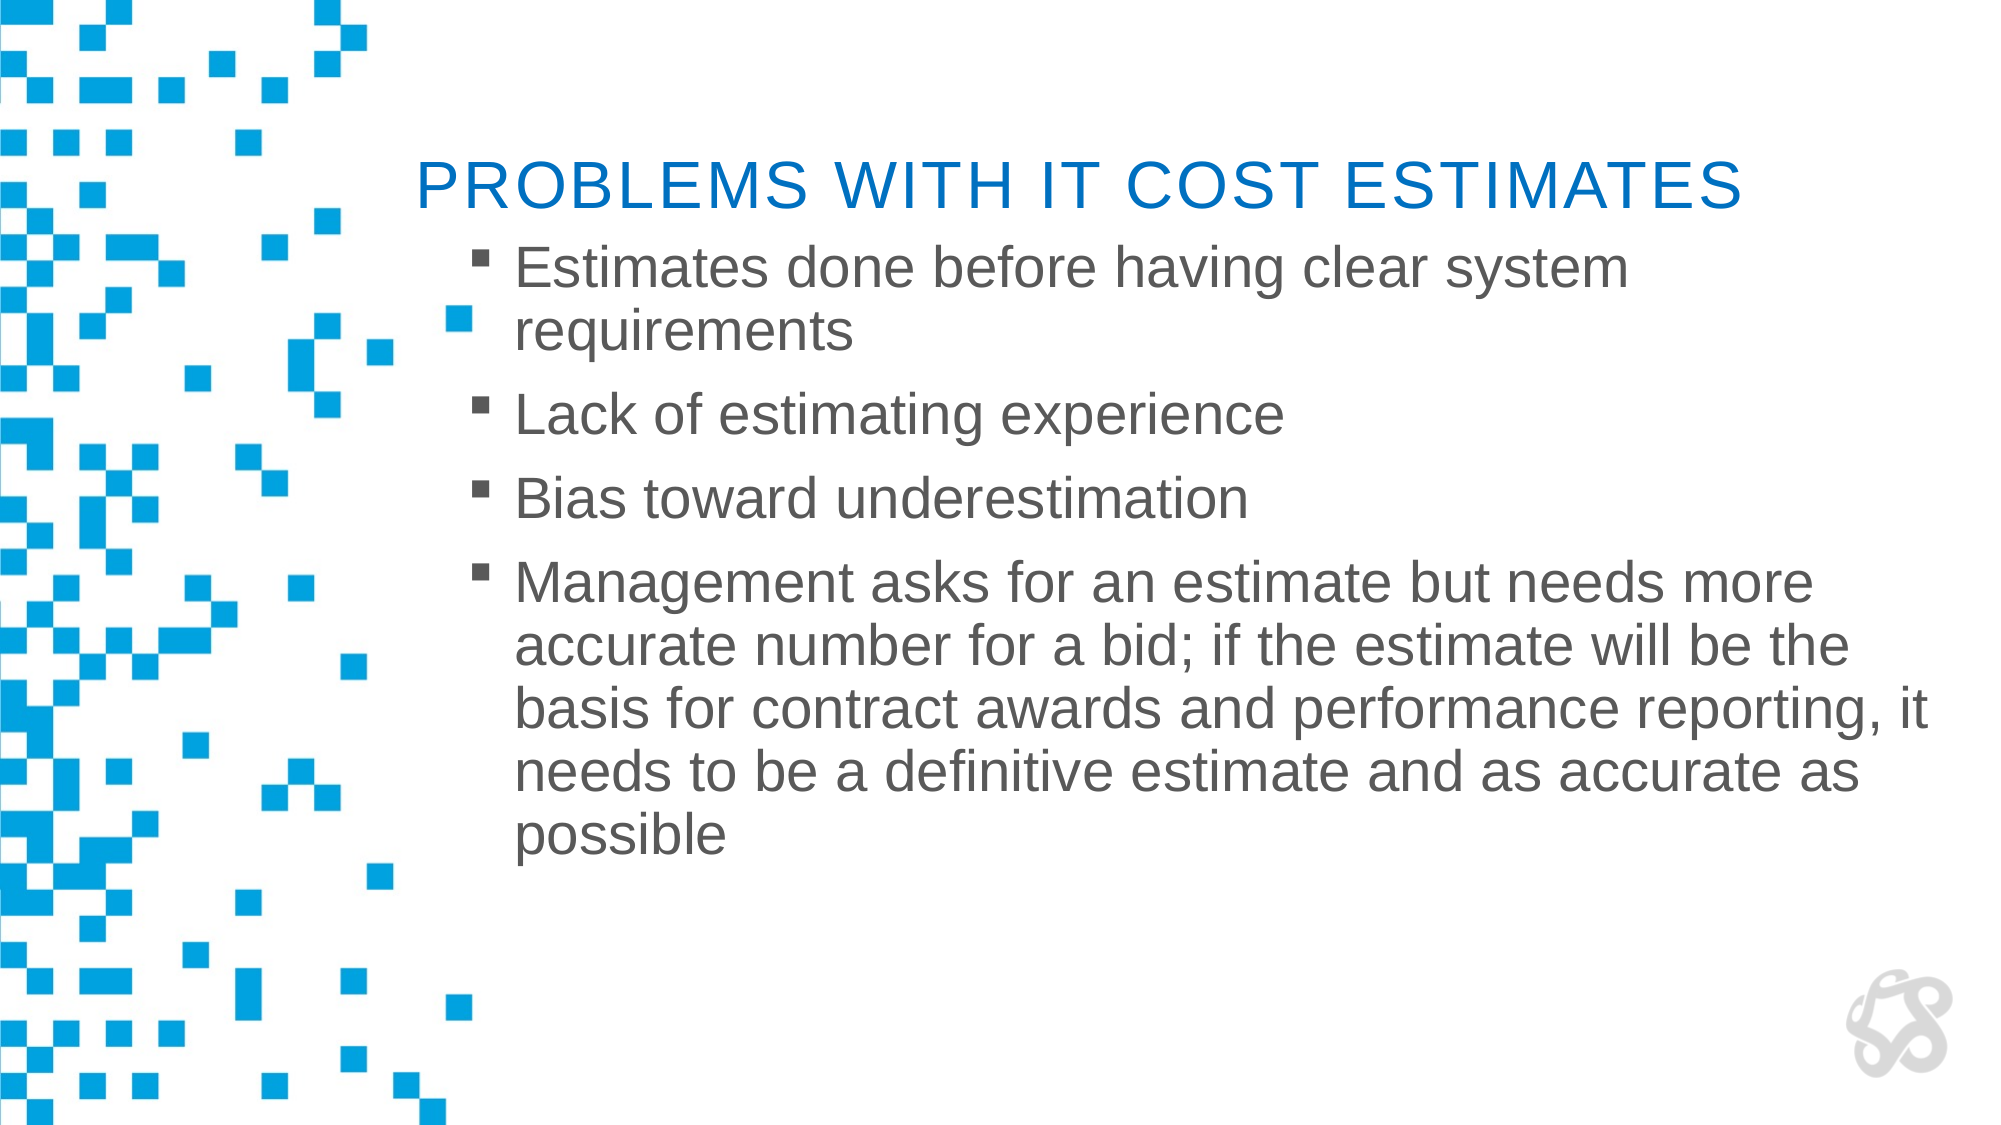

# Problems with IT Cost Estimates
Estimates done before having clear system  requirements
Lack of estimating experience
Bias toward underestimation
Management asks for an estimate but needs more accurate number for a bid; if the estimate will be the basis for contract awards and performance reporting, it needs to be a definitive estimate and as accurate as possible